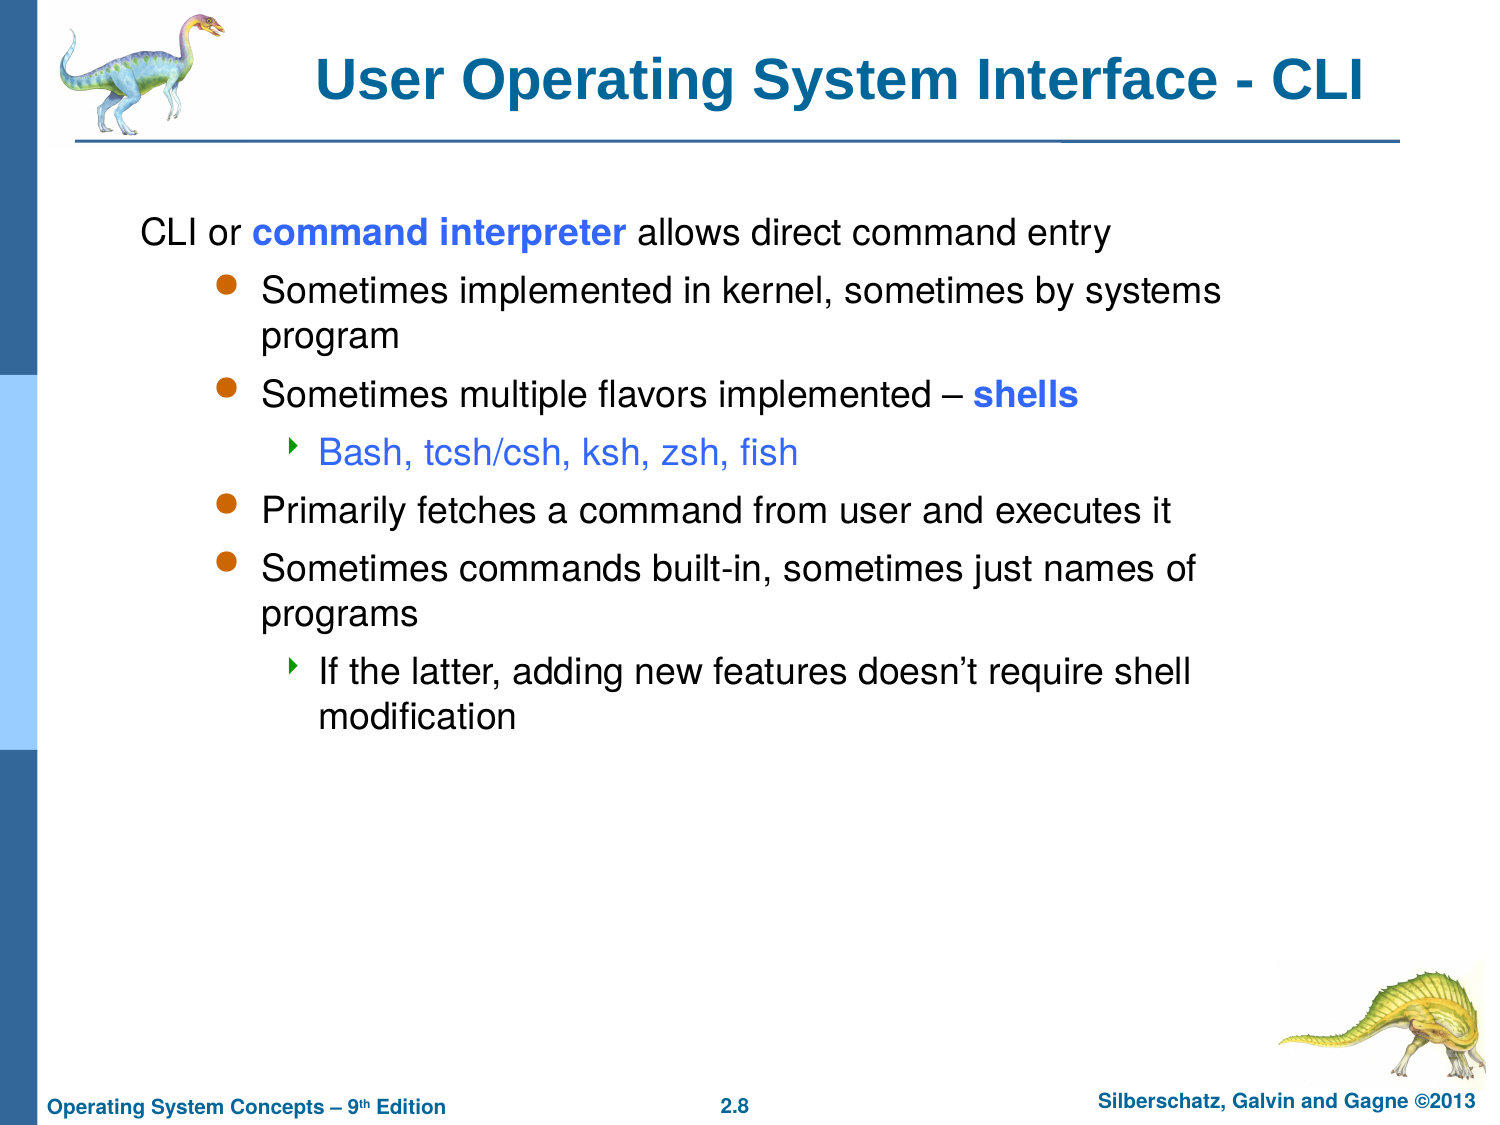

# User Operating System Interface - CLI
CLI or command interpreter allows direct command entry
Sometimes implemented in kernel, sometimes by systems program
Sometimes multiple flavors implemented – shells
Bash, tcsh/csh, ksh, zsh, fish
Primarily fetches a command from user and executes it
Sometimes commands built-in, sometimes just names of programs
If the latter, adding new features doesn’t require shell modification